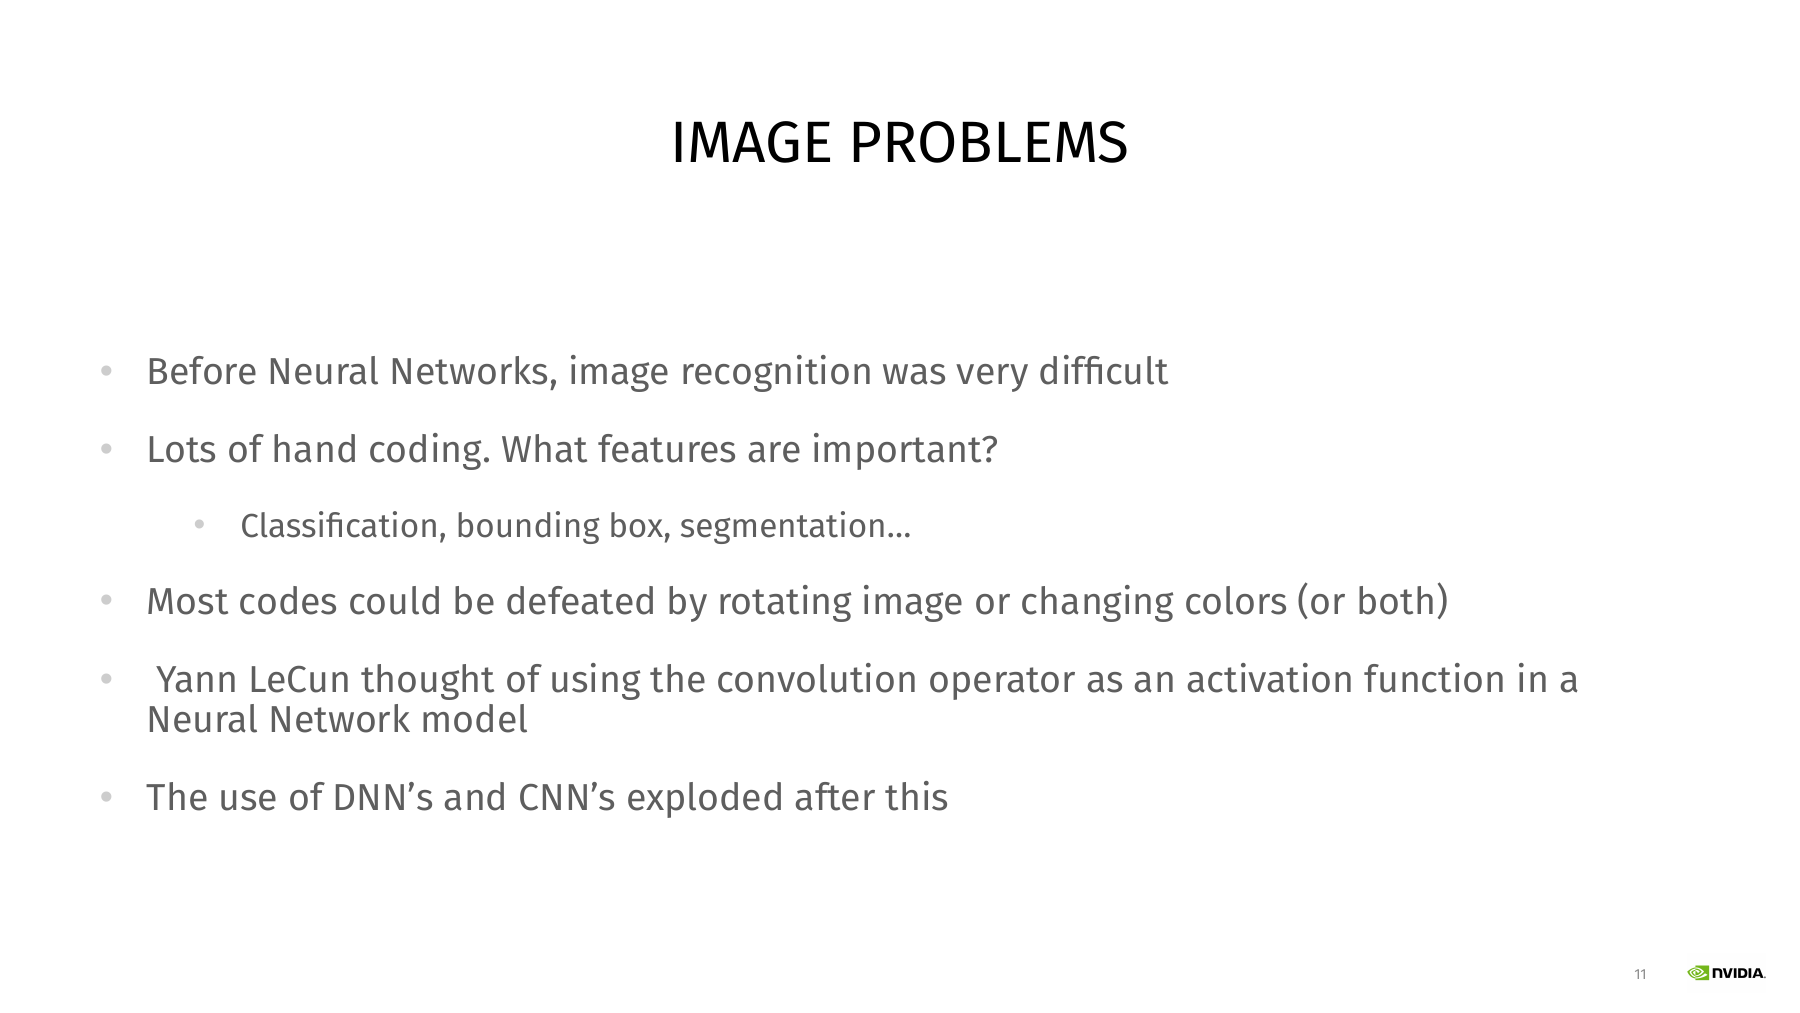

# Image Problems

Before Neural Networks, image recognition was very difficult
Lots of hand coding. What features are important?
Classification, bounding box, segmentation…
Most codes could be defeated by rotating image or changing colors (or both)
 Yann LeCun thought of using the convolution operator as an activation function in a Neural Network model
The use of DNN’s and CNN’s exploded after this